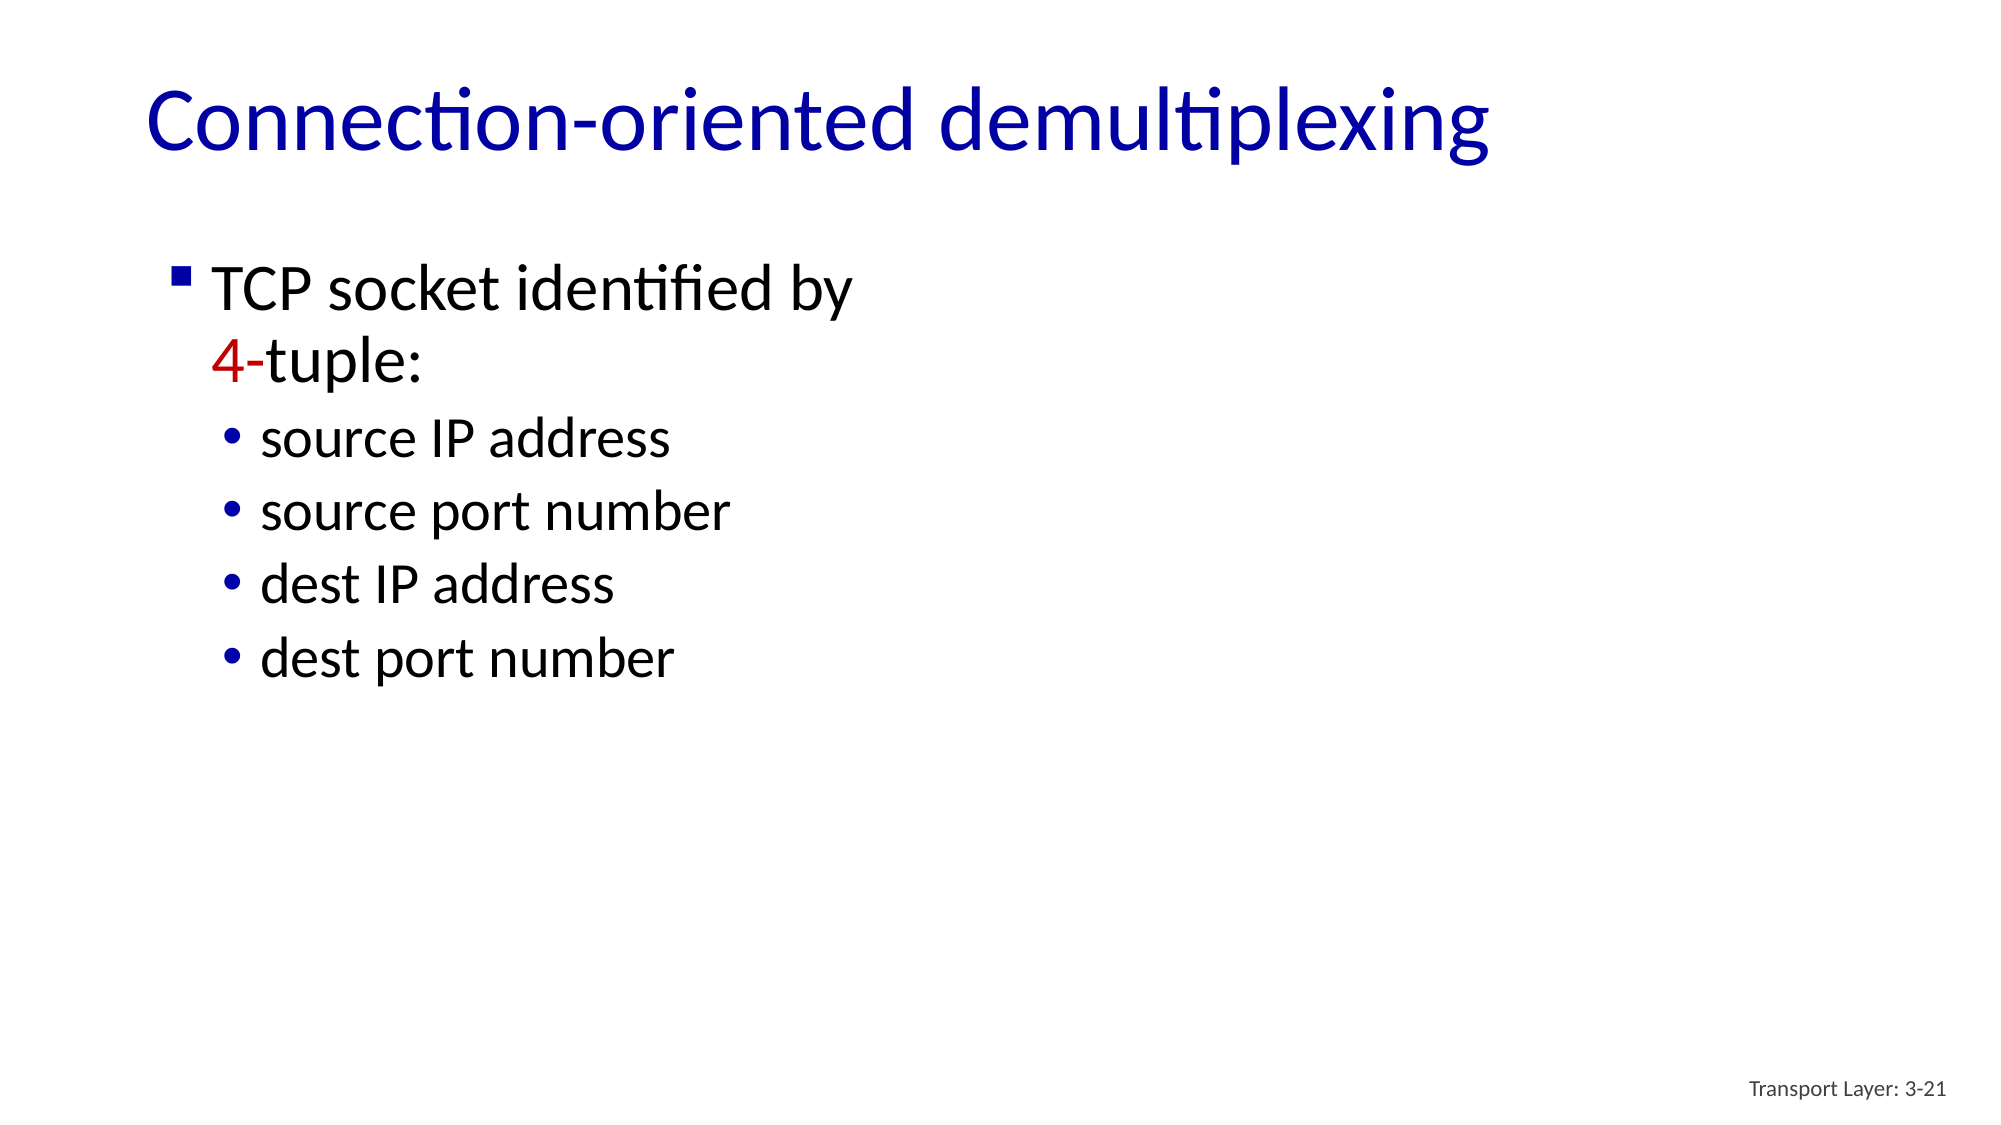

# Connection-oriented demultiplexing
TCP socket identified by 4-tuple:
source IP address
source port number
dest IP address
dest port number
Transport Layer: 3-21